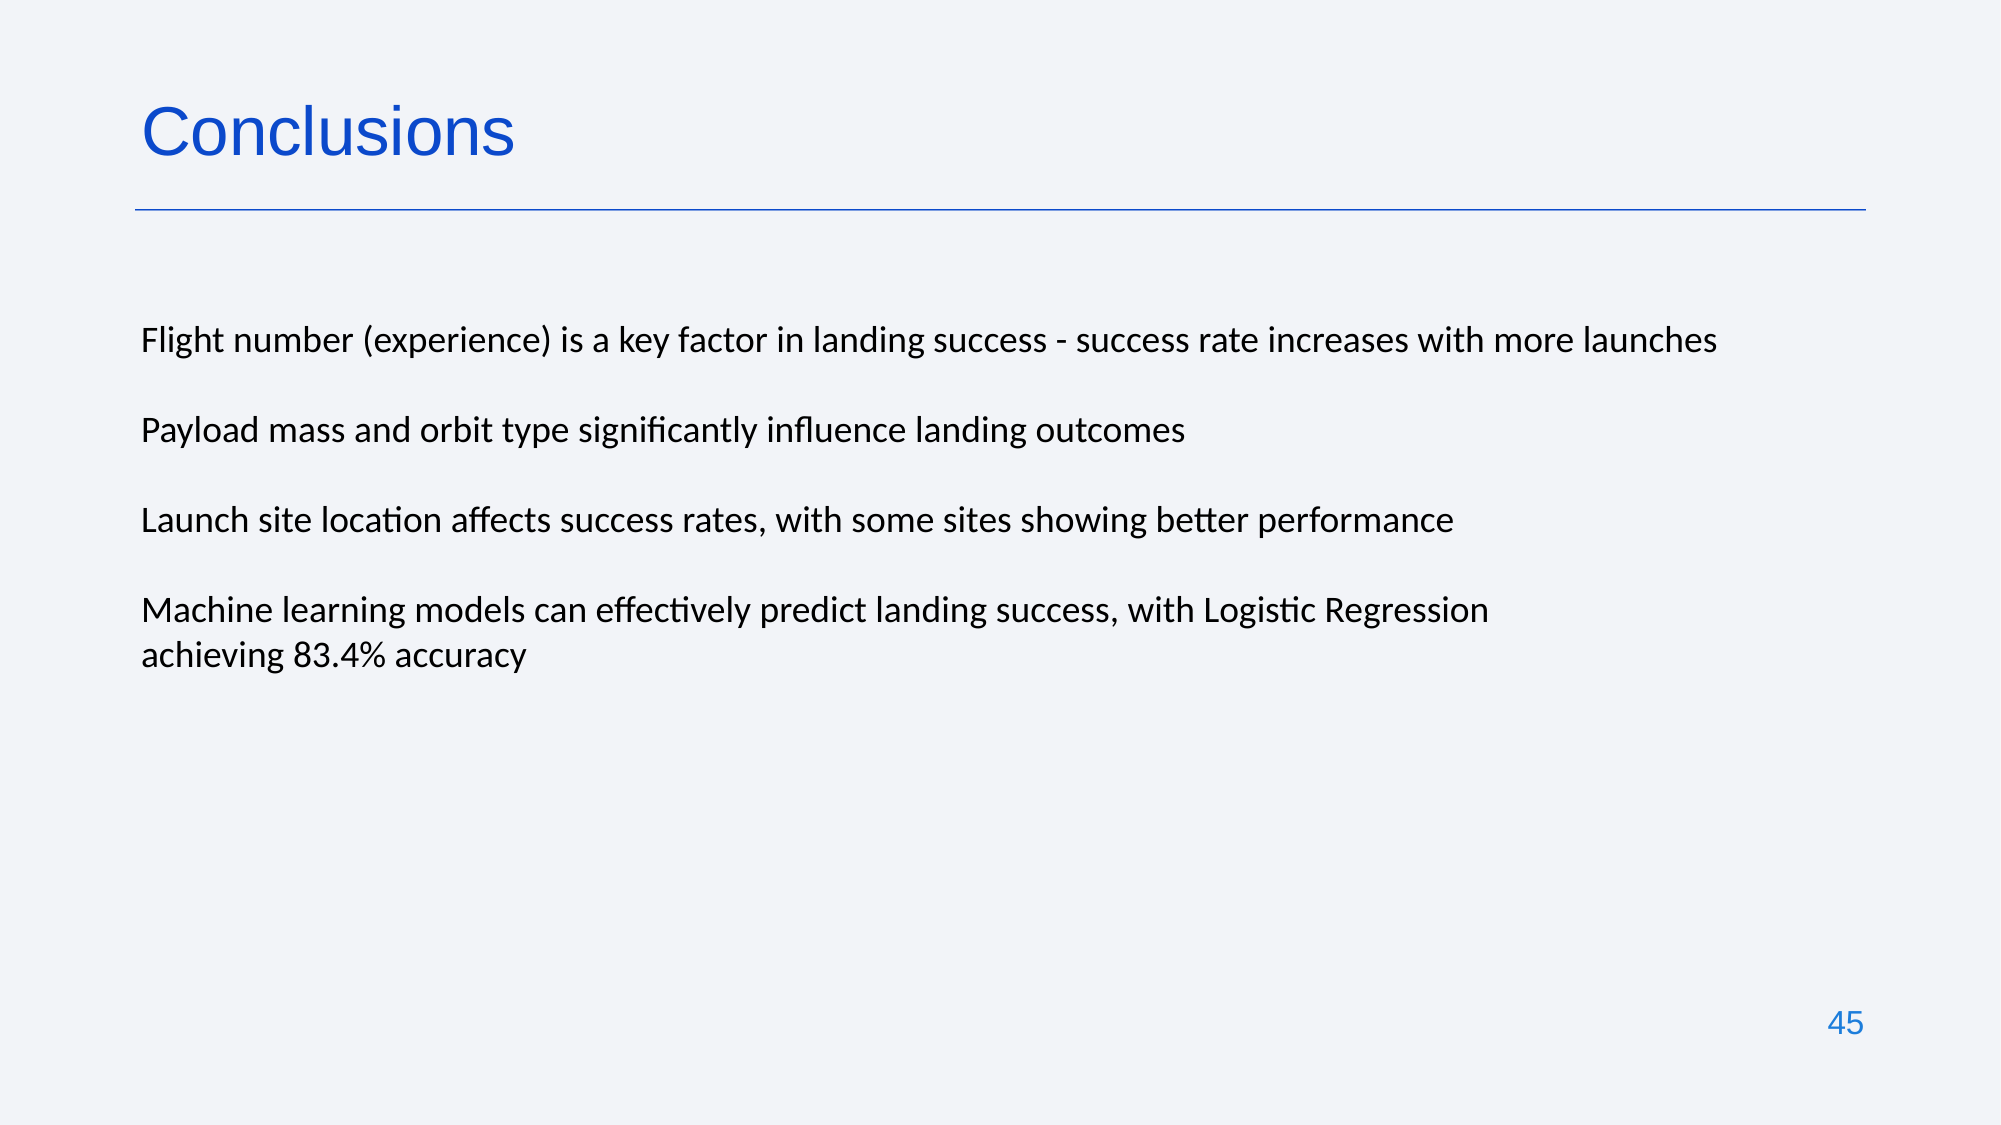

Conclusions
Flight number (experience) is a key factor in landing success - success rate increases with more launches
Payload mass and orbit type significantly influence landing outcomes
Launch site location affects success rates, with some sites showing better performance
Machine learning models can effectively predict landing success, with Logistic Regression
achieving 83.4% accuracy
45